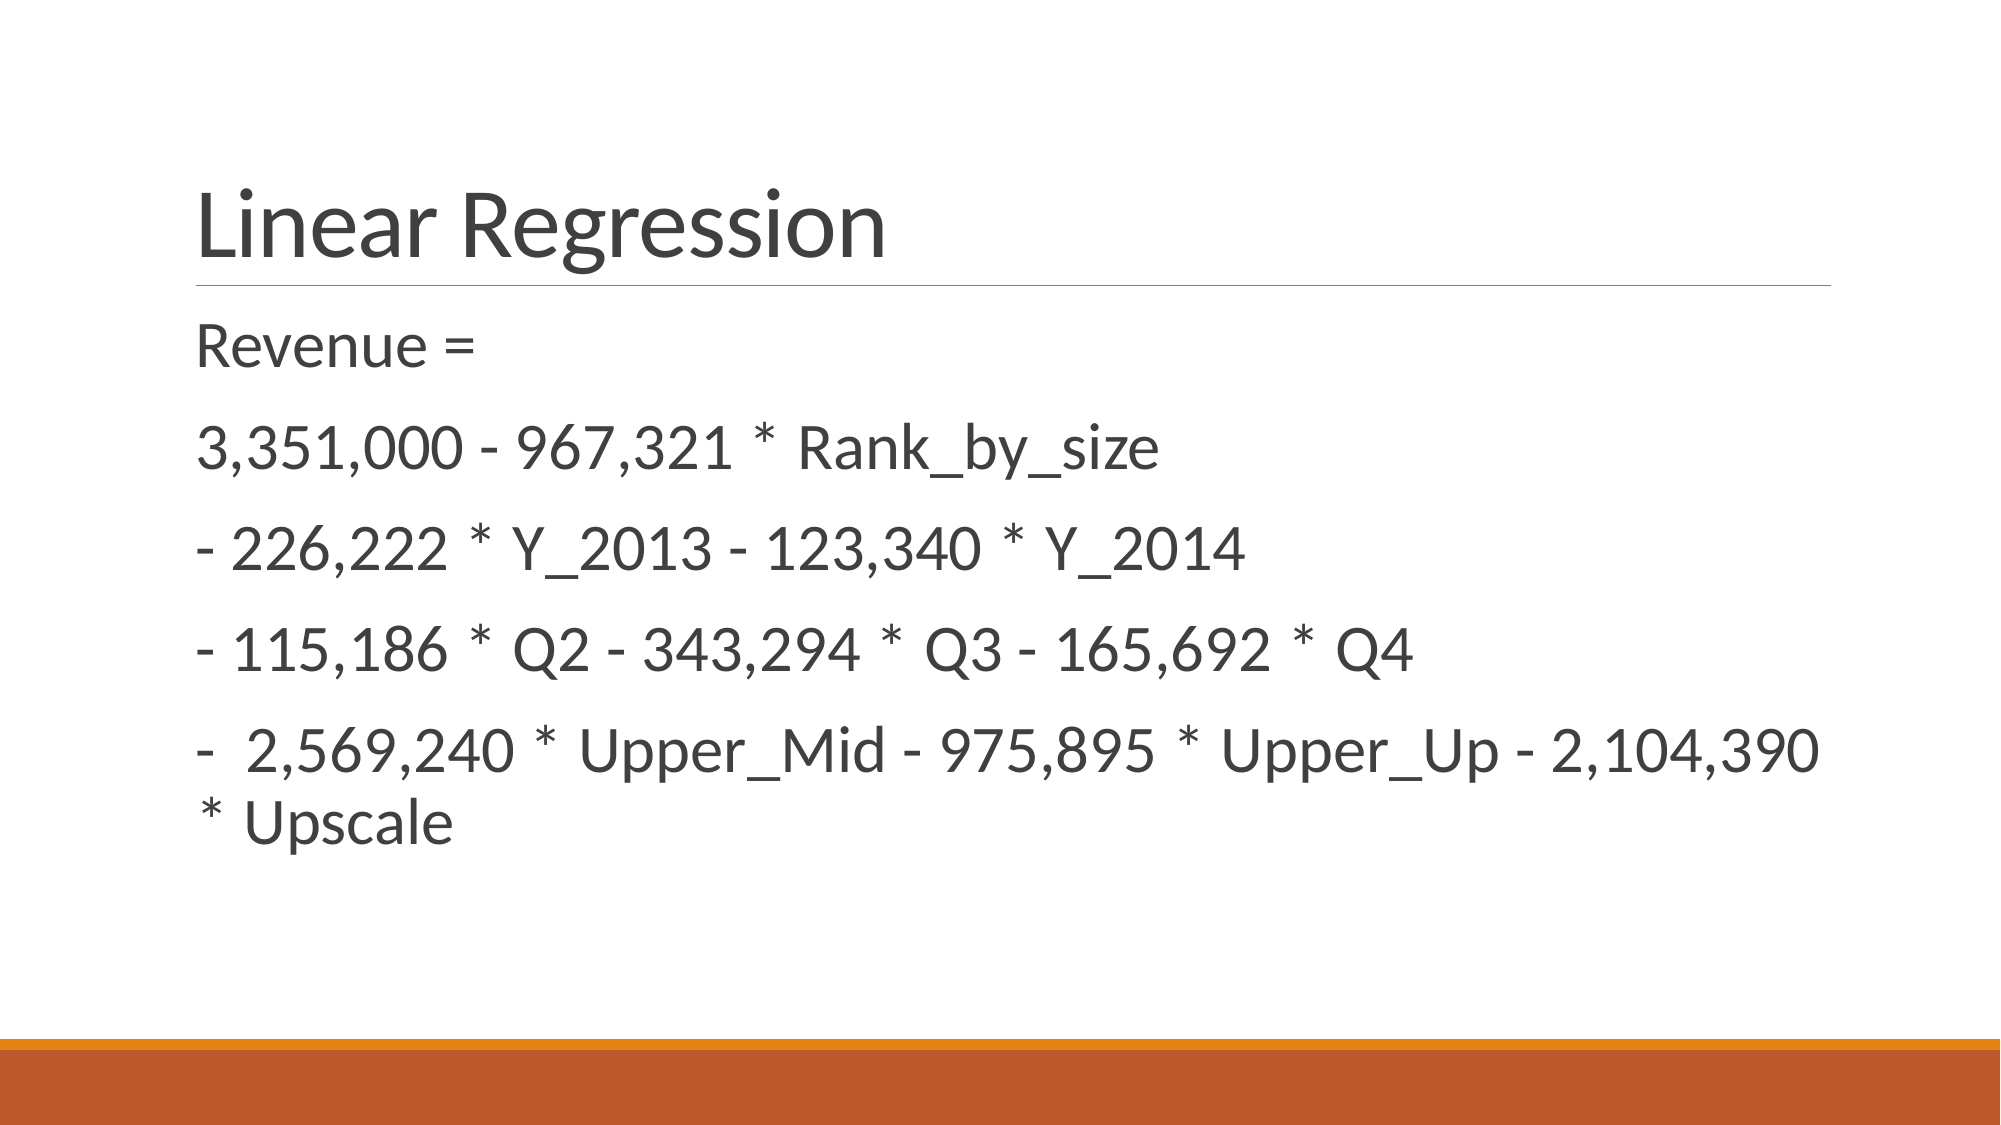

# Linear Regression
Revenue =
3,351,000 - 967,321 * Rank_by_size
- 226,222 * Y_2013 - 123,340 * Y_2014
- 115,186 * Q2 - 343,294 * Q3 - 165,692 * Q4
-  2,569,240 * Upper_Mid - 975,895 * Upper_Up - 2,104,390 * Upscale